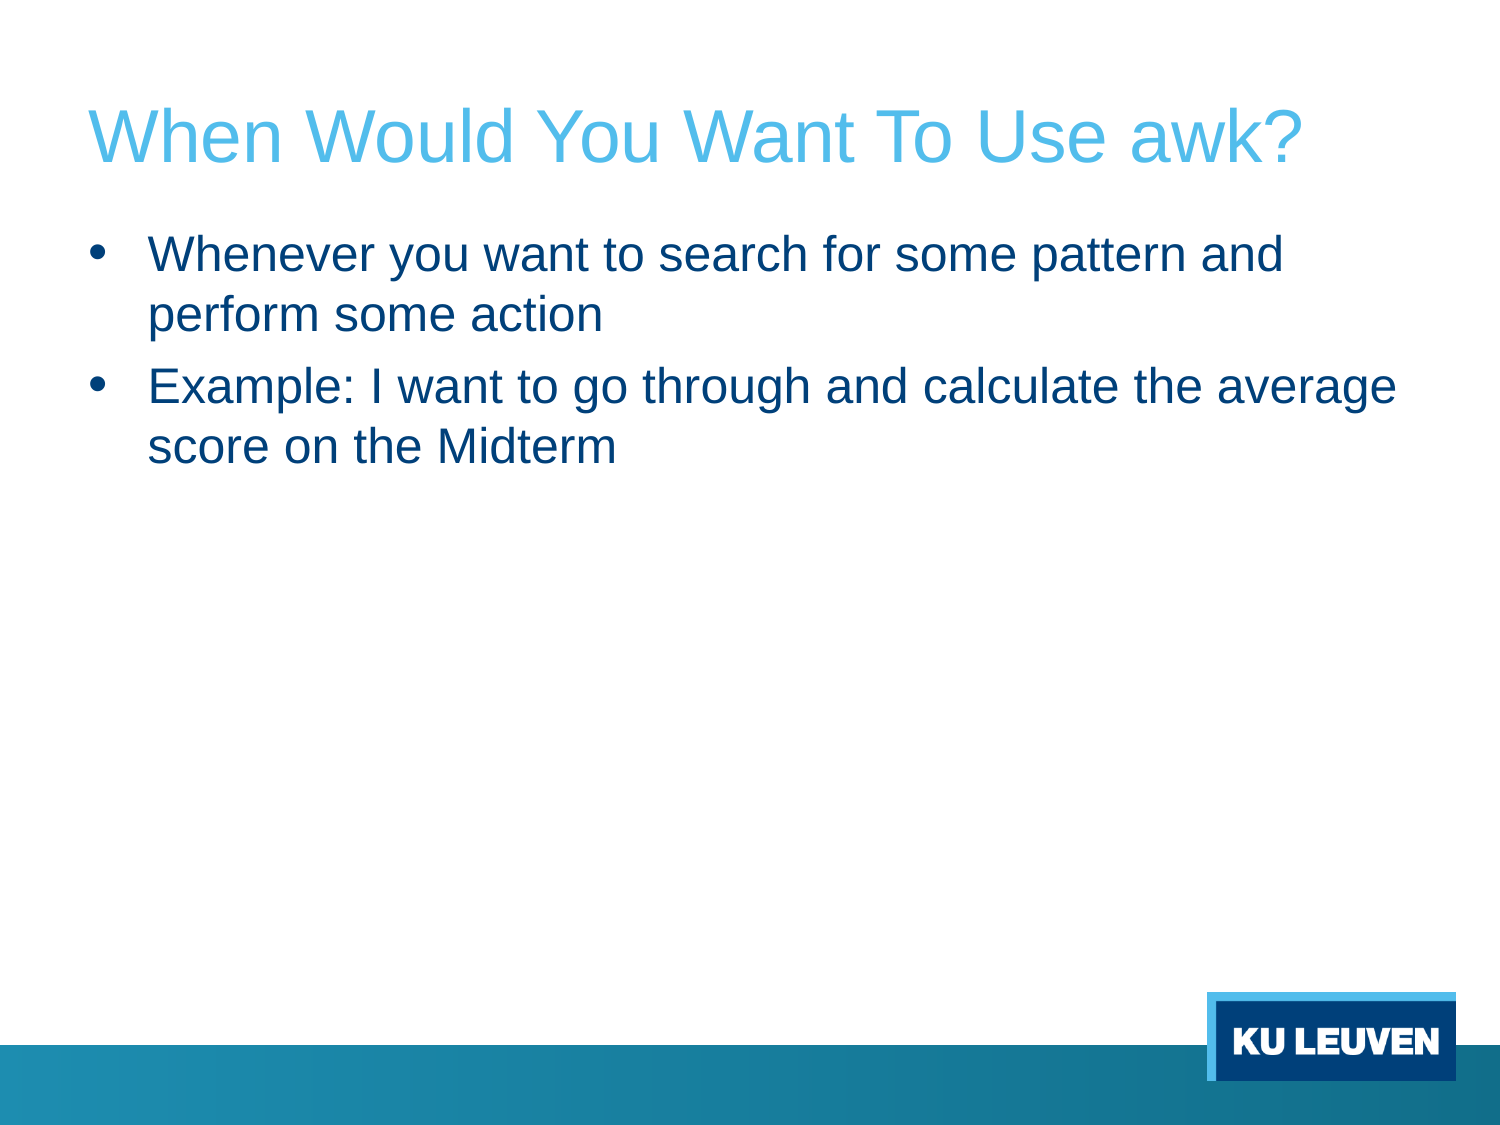

# When Would You Want To Use awk?
Whenever you want to search for some pattern and perform some action
Example: I want to go through and calculate the average score on the Midterm